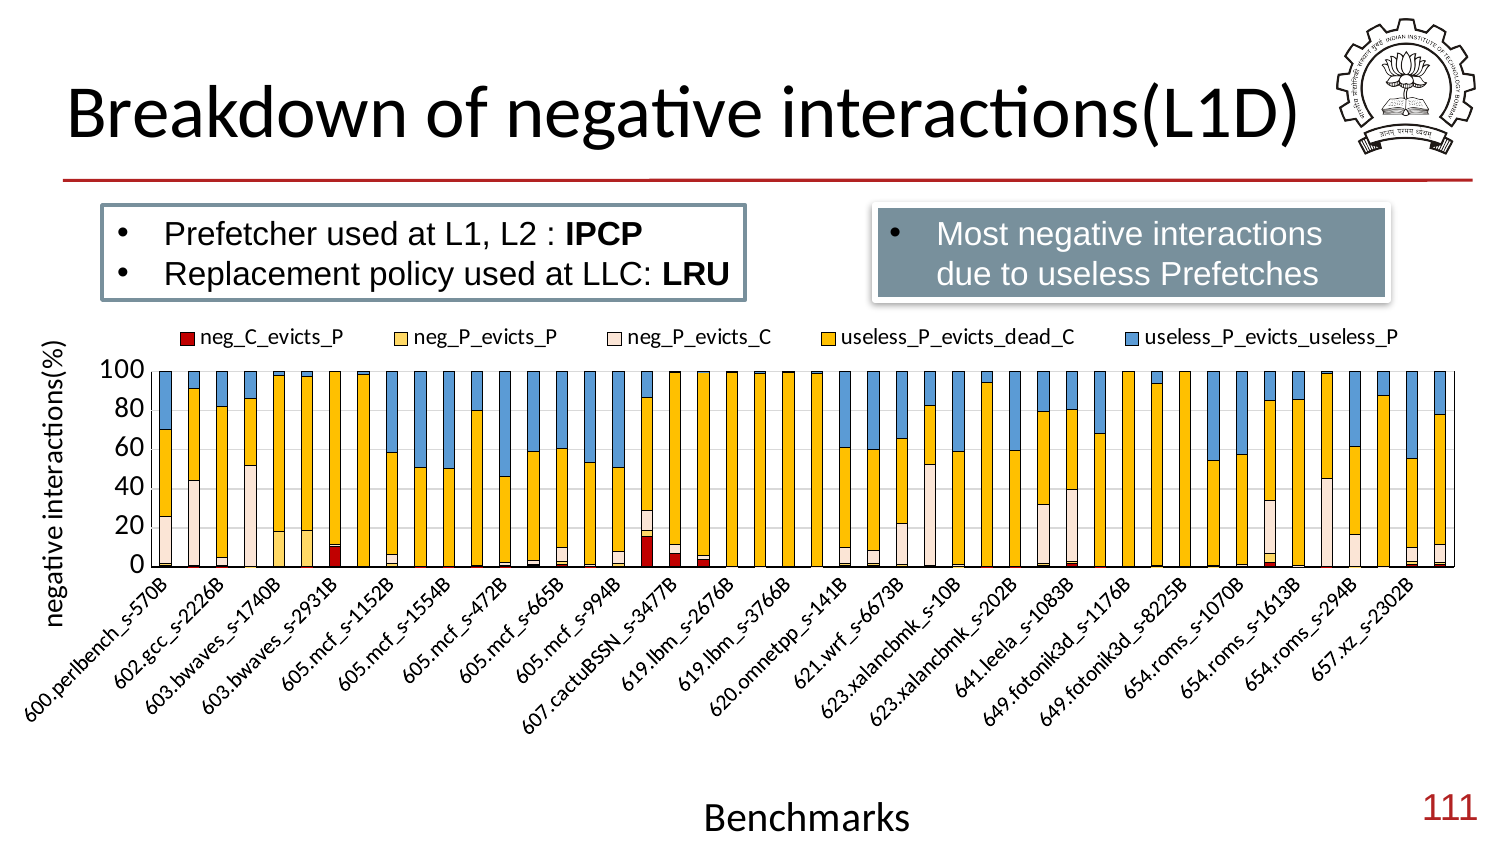

# Breakdown of negative interactions(L1D)
Prefetcher used at L1, L2 : IPCP
Replacement policy used at LLC: LRU
Most negative interactions due to useless Prefetches

### Chart

| Category | neg_C_evicts_P | neg_P_evicts_P | neg_P_evicts_C | useless_P_evicts_dead_C | useless_P_evicts_useless_P |
|---|---|---|---|---|---|
| 600.perlbench_s-570B | 0.702576 | 0.958156 | 24.2234 | 44.5778 | 29.5381 |
| 602.gcc_s-1850B | 0.04546 | 0.705127 | 43.6568 | 46.9018 | 8.69082 |
| 602.gcc_s-2226B | 0.020511 | 0.880264 | 4.11929 | 76.9983 | 17.9816 |
| 602.gcc_s-734B | 0.00685431 | 0.0782014 | 52.0572 | 34.2398 | 13.618 |
| 603.bwaves_s-1740B | 0.0 | 17.9547 | 0.0 | 80.0891 | 1.95623 |
| 603.bwaves_s-2609B | 0.058651 | 18.4751 | 0.0 | 79.1202 | 2.34604 |
| 603.bwaves_s-2931B | 10.3379 | 0.0 | 0.925181 | 88.7369 | 0.0 |
| 603.bwaves_s-891B | 0.0 | 0.0 | 0.0 | 98.5294 | 1.47059 |
| 605.mcf_s-1152B | 0.447921 | 1.04234 | 4.73326 | 52.2761 | 41.5004 |
| 605.mcf_s-1536B | 7.98168e-05 | 7.98168e-05 | 0.0 | 50.7448 | 49.255 |
| 605.mcf_s-1554B | 0.00298019 | 0.0144632 | 0.00934467 | 50.234 | 49.7392 |
| 605.mcf_s-1644B | 0.169783 | 0.0581934 | 0.325629 | 79.7364 | 19.71 |
| 605.mcf_s-472B | 0.125376 | 0.416366 | 1.79441 | 43.7536 | 53.9103 |
| 605.mcf_s-484B | 0.520218 | 0.917685 | 1.62208 | 56.206 | 40.734 |
| 605.mcf_s-665B | 1.10154 | 1.89882 | 7.05601 | 50.769 | 39.1746 |
| 605.mcf_s-782B | 0.143917 | 0.206643 | 0.913981 | 51.9331 | 46.8024 |
| 605.mcf_s-994B | 0.407585 | 1.15075 | 6.53987 | 42.7997 | 49.1021 |
| 607.cactuBSSN_s-2421B | 15.7117 | 2.87701 | 10.4163 | 57.8176 | 13.1773 |
| 607.cactuBSSN_s-3477B | 6.625 | 0.0178571 | 5.07143 | 87.9286 | 0.357143 |
| 607.cactuBSSN_s-4004B | 3.62477 | 0.0 | 2.21514 | 94.1265 | 0.0335627 |
| 619.lbm_s-2676B | 0.0 | 0.0 | 0.020202 | 99.3737 | 0.606061 |
| 619.lbm_s-2677B | 0.0 | 0.0 | 0.0374984 | 99.0209 | 0.941627 |
| 619.lbm_s-3766B | 0.0 | 0.0 | 0.0 | 99.4565 | 0.543478 |
| 619.lbm_s-4268B | 0.0 | 0.0 | 0.166938 | 99.0069 | 0.826128 |
| 620.omnetpp_s-141B | 0.713679 | 1.02983 | 8.01016 | 51.382 | 38.8644 |
| 620.omnetpp_s-874B | 0.756374 | 1.09693 | 6.73096 | 51.3163 | 40.0995 |
| 621.wrf_s-6673B | 0.348165 | 0.953255 | 20.9845 | 43.2715 | 34.4425 |
| 621.wrf_s-8065B | 0.219897 | 0.509801 | 51.4998 | 30.2326 | 17.5379 |
| 623.xalancbmk_s-10B | 0.0578713 | 0.0573243 | 0.97692 | 57.7696 | 41.1383 |
| 623.xalancbmk_s-165B | 0.00719831 | 0.372256 | 0.00822664 | 93.9318 | 5.6805 |
| 623.xalancbmk_s-202B | 0.00355341 | 0.33402 | 0.00533011 | 59.1705 | 40.4866 |
| 628.pop2_s-17B | 0.516177 | 0.991477 | 30.5888 | 47.5335 | 20.3701 |
| 641.leela_s-1083B | 1.51431 | 1.4082 | 36.7636 | 41.0346 | 19.2793 |
| 649.fotonik3d_s-10881B | 0.0555156 | 0.197735 | 0.0 | 67.8777 | 31.8691 |
| 649.fotonik3d_s-1176B | 0.0 | 0.0 | 0.0 | 100.0 | 0.0 |
| 649.fotonik3d_s-7084B | 0.0 | 0.175257 | 0.704429 | 93.1684 | 5.95192 |
| 649.fotonik3d_s-8225B | 0.0 | 0.0 | 0.0 | 100.0 | 0.0 |
| 654.roms_s-1007B | 0.0313529 | 0.0548675 | 0.627058 | 53.684 | 45.6028 |
| 654.roms_s-1070B | 0.0 | 0.0 | 1.01606 | 56.5919 | 42.3921 |
| 654.roms_s-1390B | 2.33327 | 4.64752 | 27.0317 | 51.1154 | 14.8721 |
| 654.roms_s-1613B | 0.259235 | 0.194426 | 0.0324044 | 85.1264 | 14.3876 |
| 654.roms_s-293B | 0.00504643 | 0.0100929 | 45.1201 | 53.7041 | 1.16068 |
| 654.roms_s-294B | 0.0 | 0.00315263 | 16.6365 | 45.037 | 38.3234 |
| 654.roms_s-523B | 0.0094069 | 0.0164621 | 0.155214 | 87.7052 | 12.1137 |
| 657.xz_s-2302B | 1.16713 | 1.68717 | 7.18163 | 45.3402 | 44.6238 |
| Mean | 1.0761006401545457 | 1.3734858260636367 | 8.99440809590909 | 66.6998090909091 | 21.856201811363636 |
111